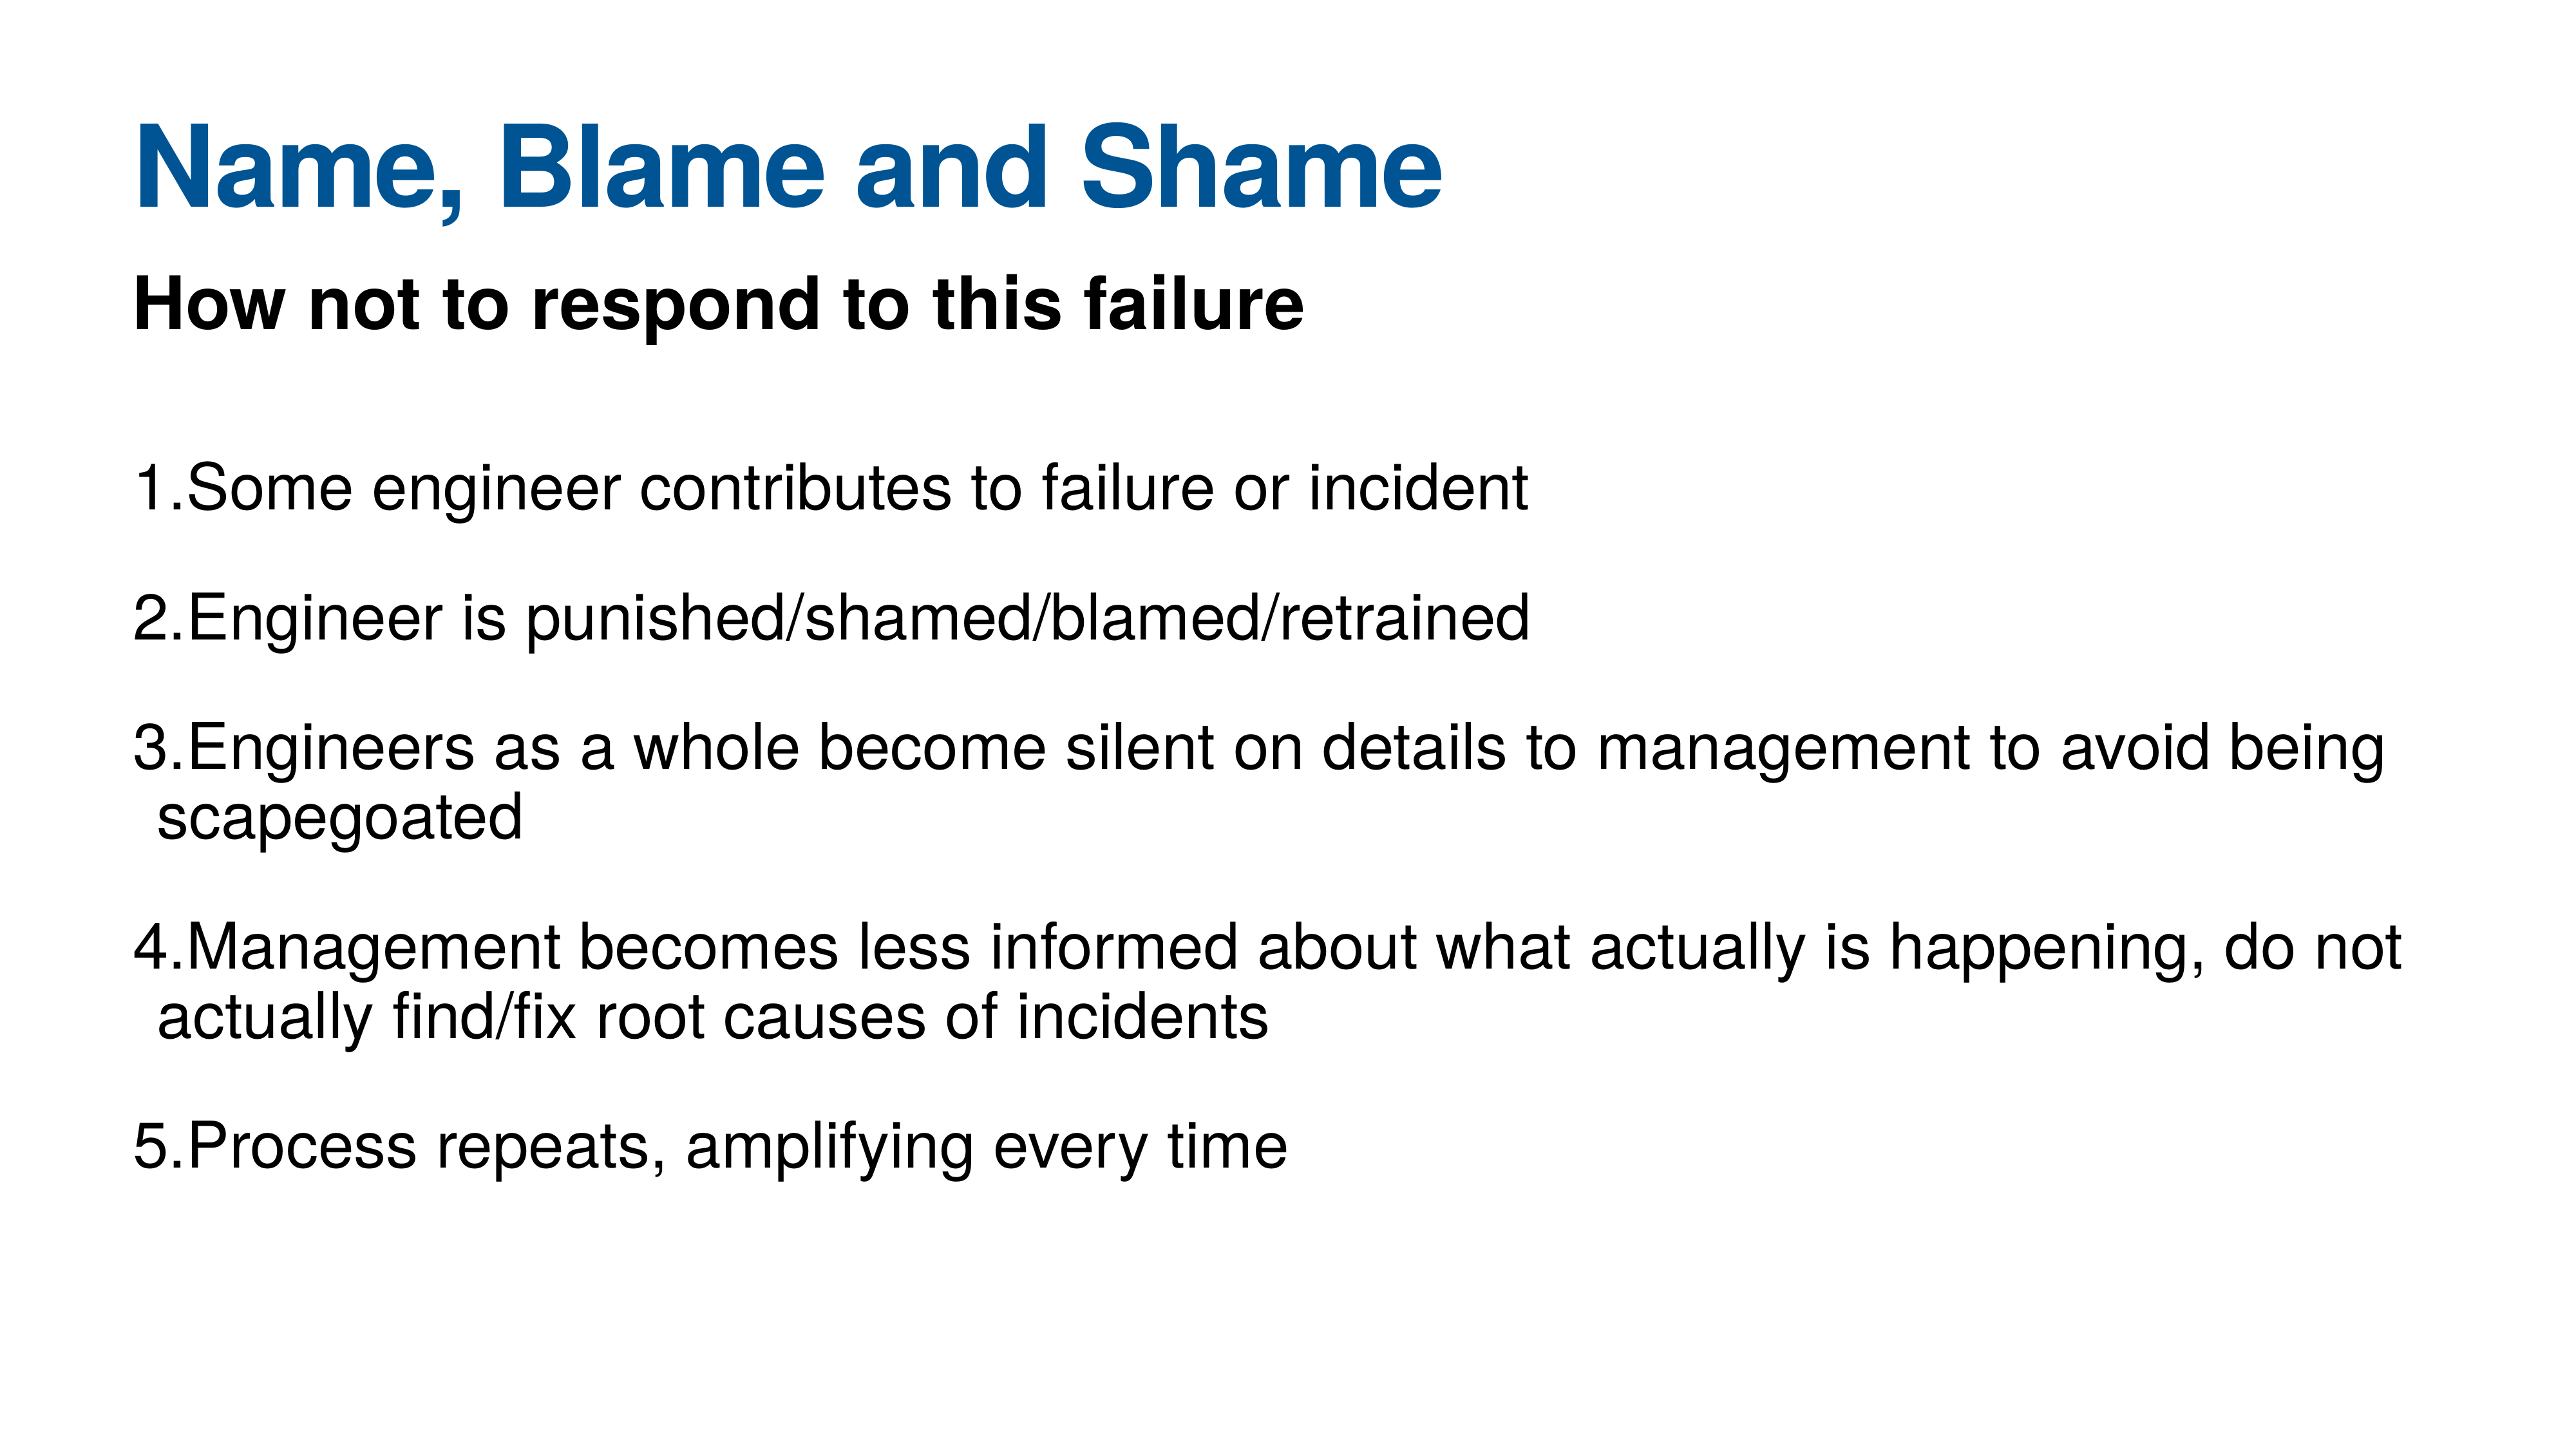

# Name, Blame and Shame
How not to respond to this failure
Some engineer contributes to failure or incident
Engineer is punished/shamed/blamed/retrained
Engineers as a whole become silent on details to management to avoid being scapegoated
Management becomes less informed about what actually is happening, do not actually find/fix root causes of incidents
Process repeats, amplifying every time